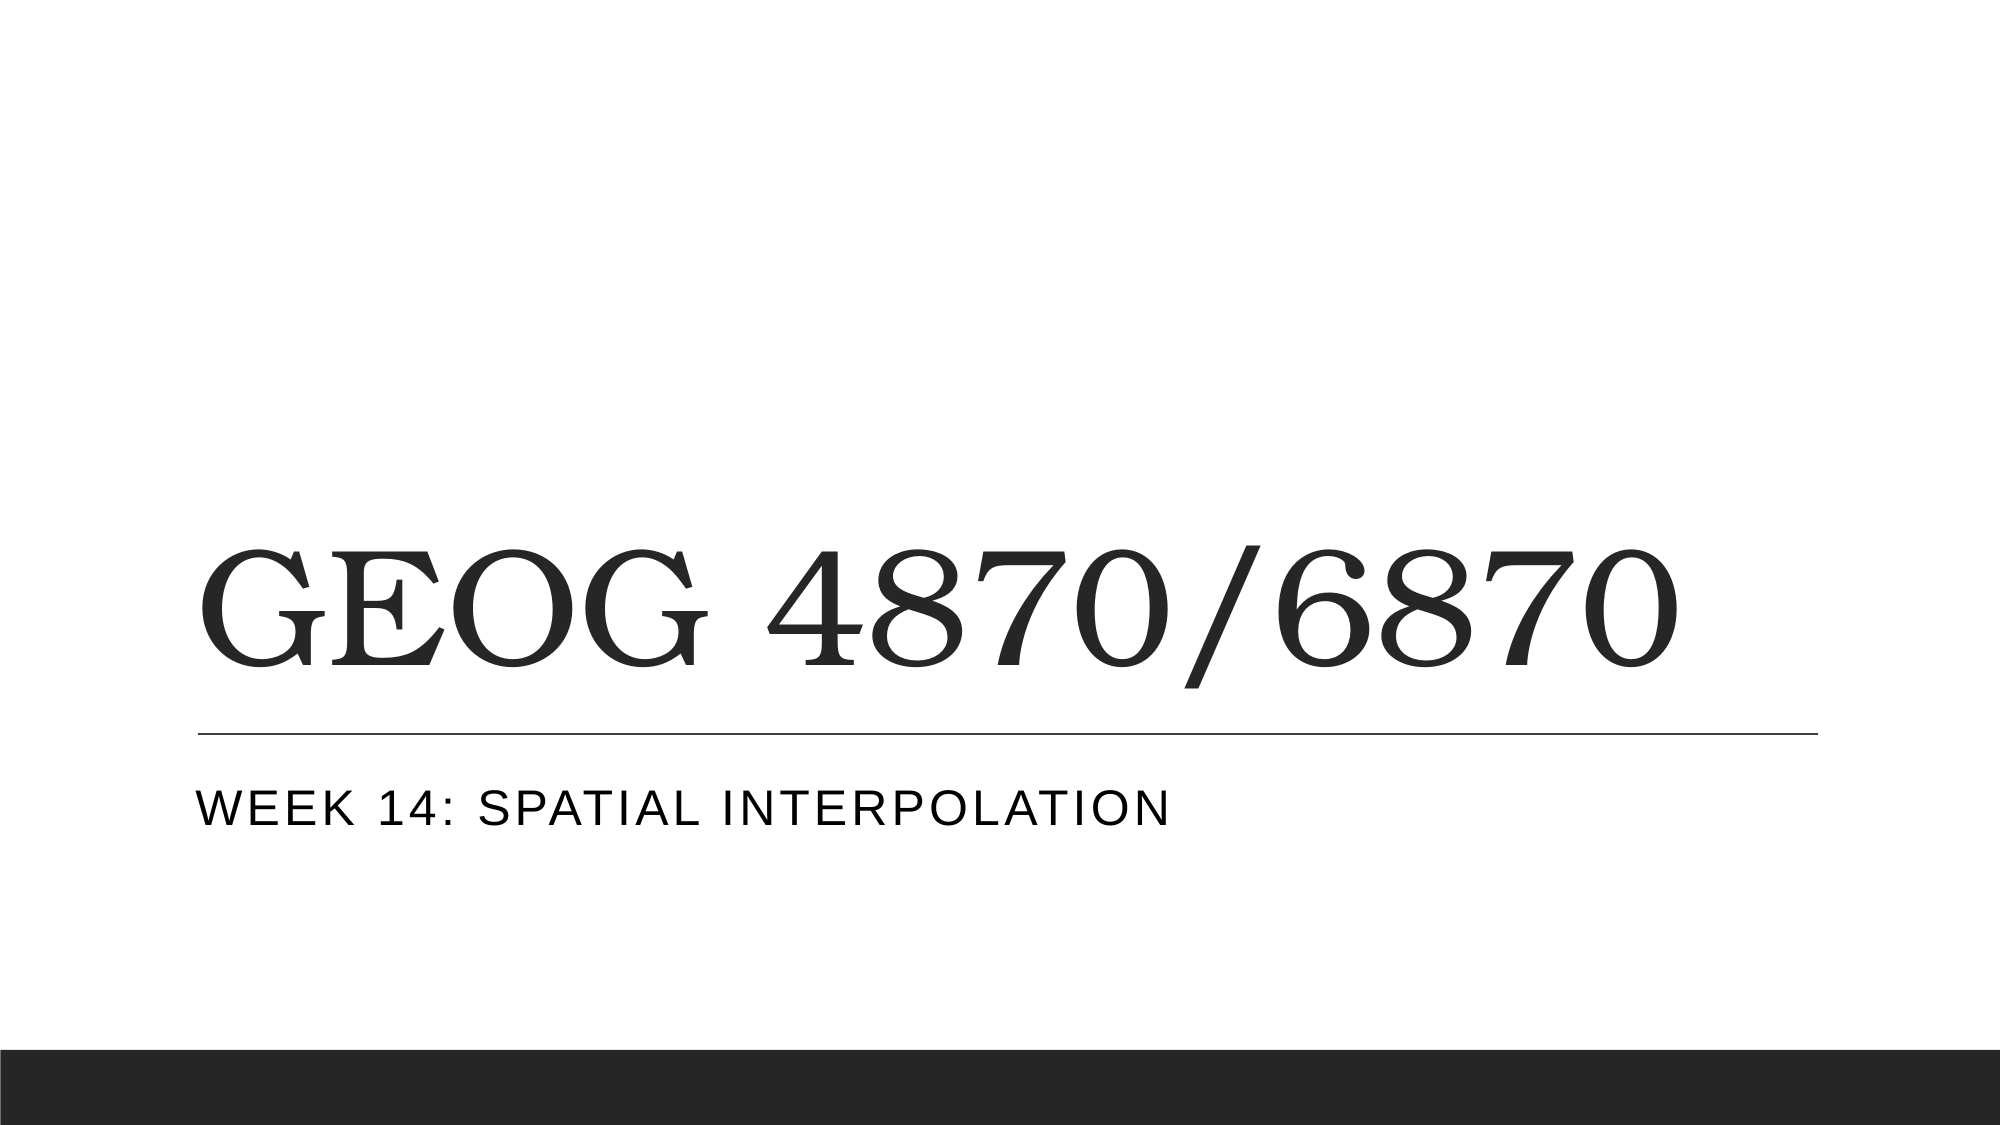

# GEOG 4870/6870
Week 14: Spatial interpolation